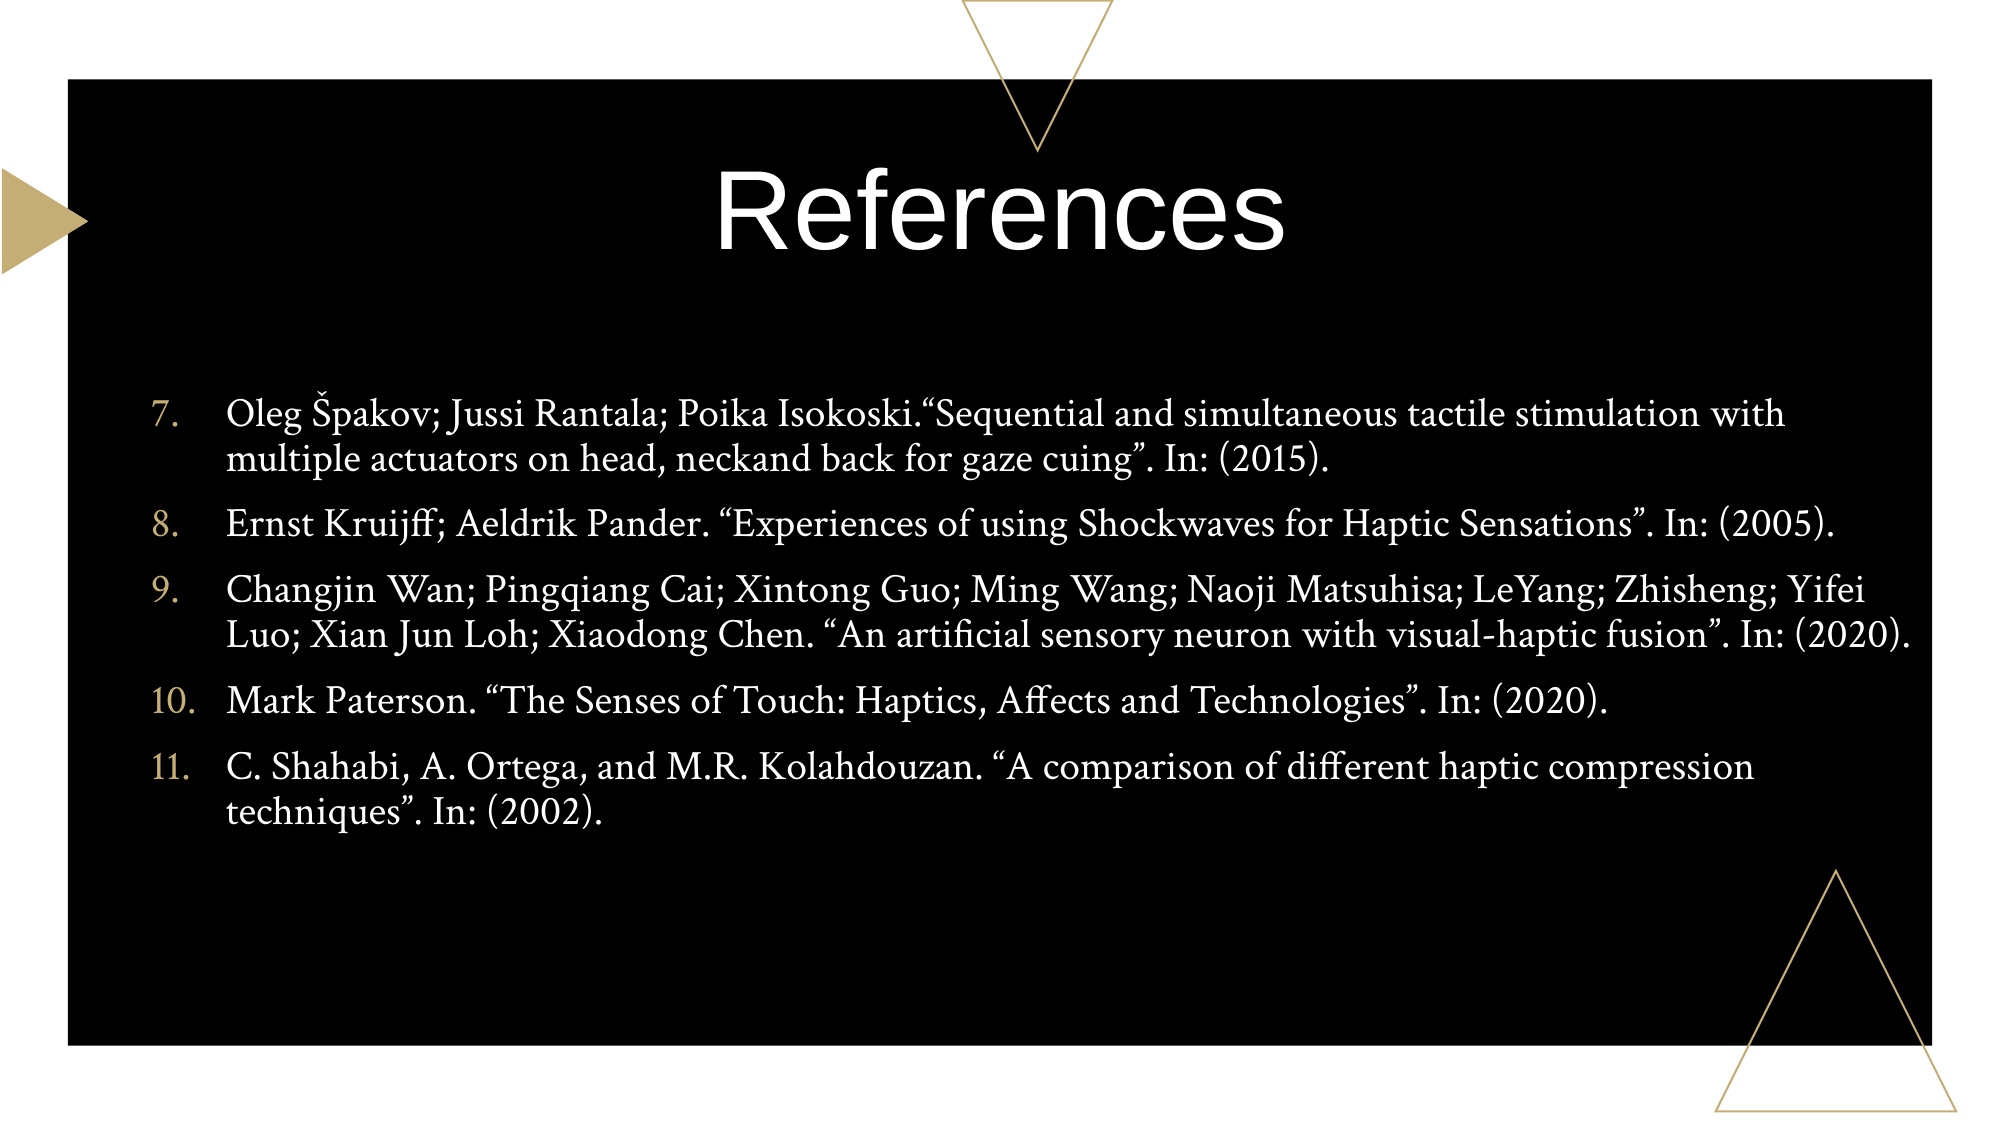

# References
Oleg Špakov; Jussi Rantala; Poika Isokoski.“Sequential and simultaneous tactile stimulation with multiple actuators on head, neckand back for gaze cuing”. In: (2015).
Ernst Kruijff; Aeldrik Pander. “Experiences of using Shockwaves for Haptic Sensations”. In: (2005).
Changjin Wan; Pingqiang Cai; Xintong Guo; Ming Wang; Naoji Matsuhisa; LeYang; Zhisheng; Yifei Luo; Xian Jun Loh; Xiaodong Chen. “An artificial sensory neuron with visual-haptic fusion”. In: (2020).
Mark Paterson. “The Senses of Touch: Haptics, Affects and Technologies”. In: (2020).
C. Shahabi, A. Ortega, and M.R. Kolahdouzan. “A comparison of different haptic compression techniques”. In: (2002).